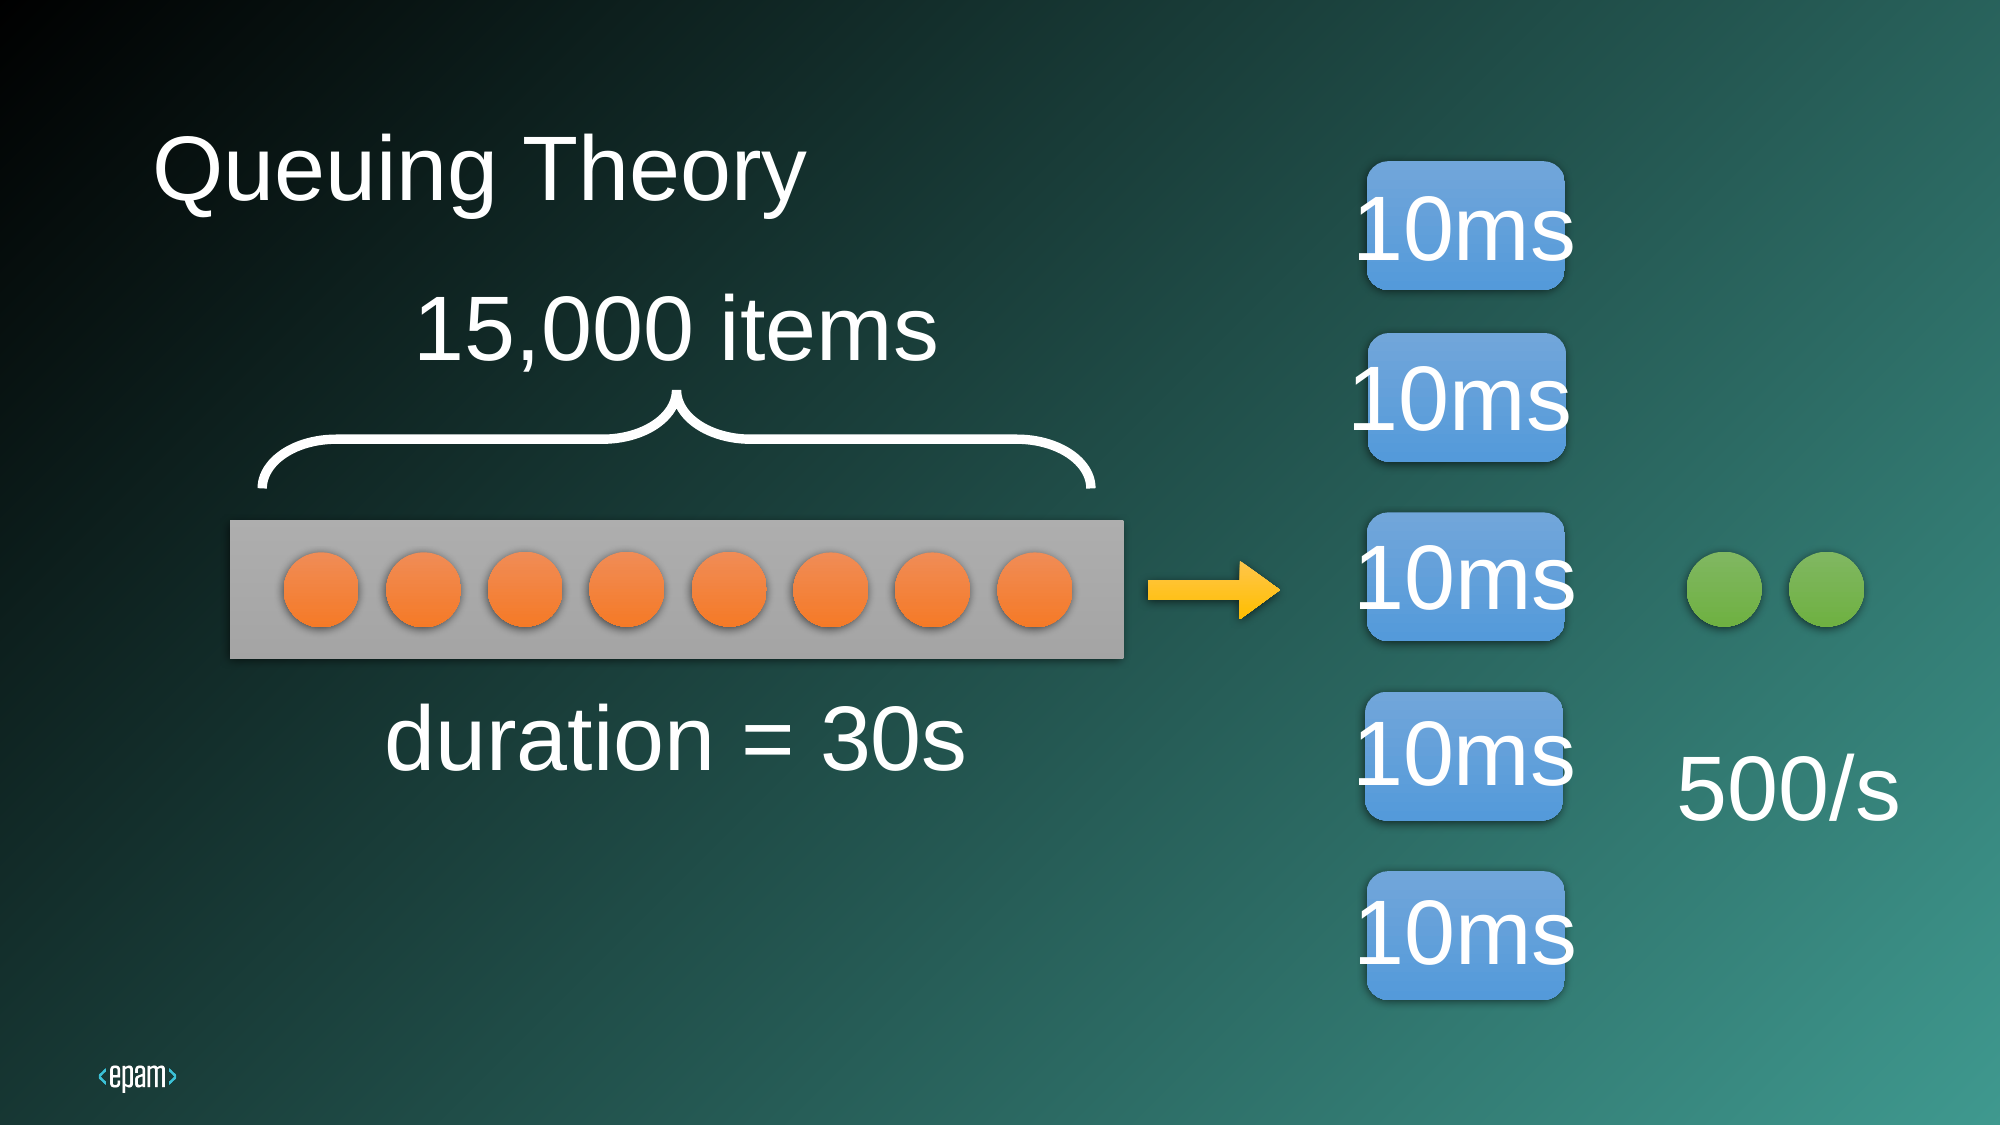

# Queuing Theory
10ms

15,000 items
10ms

10ms

duration = 30s
10ms
500/s

10ms